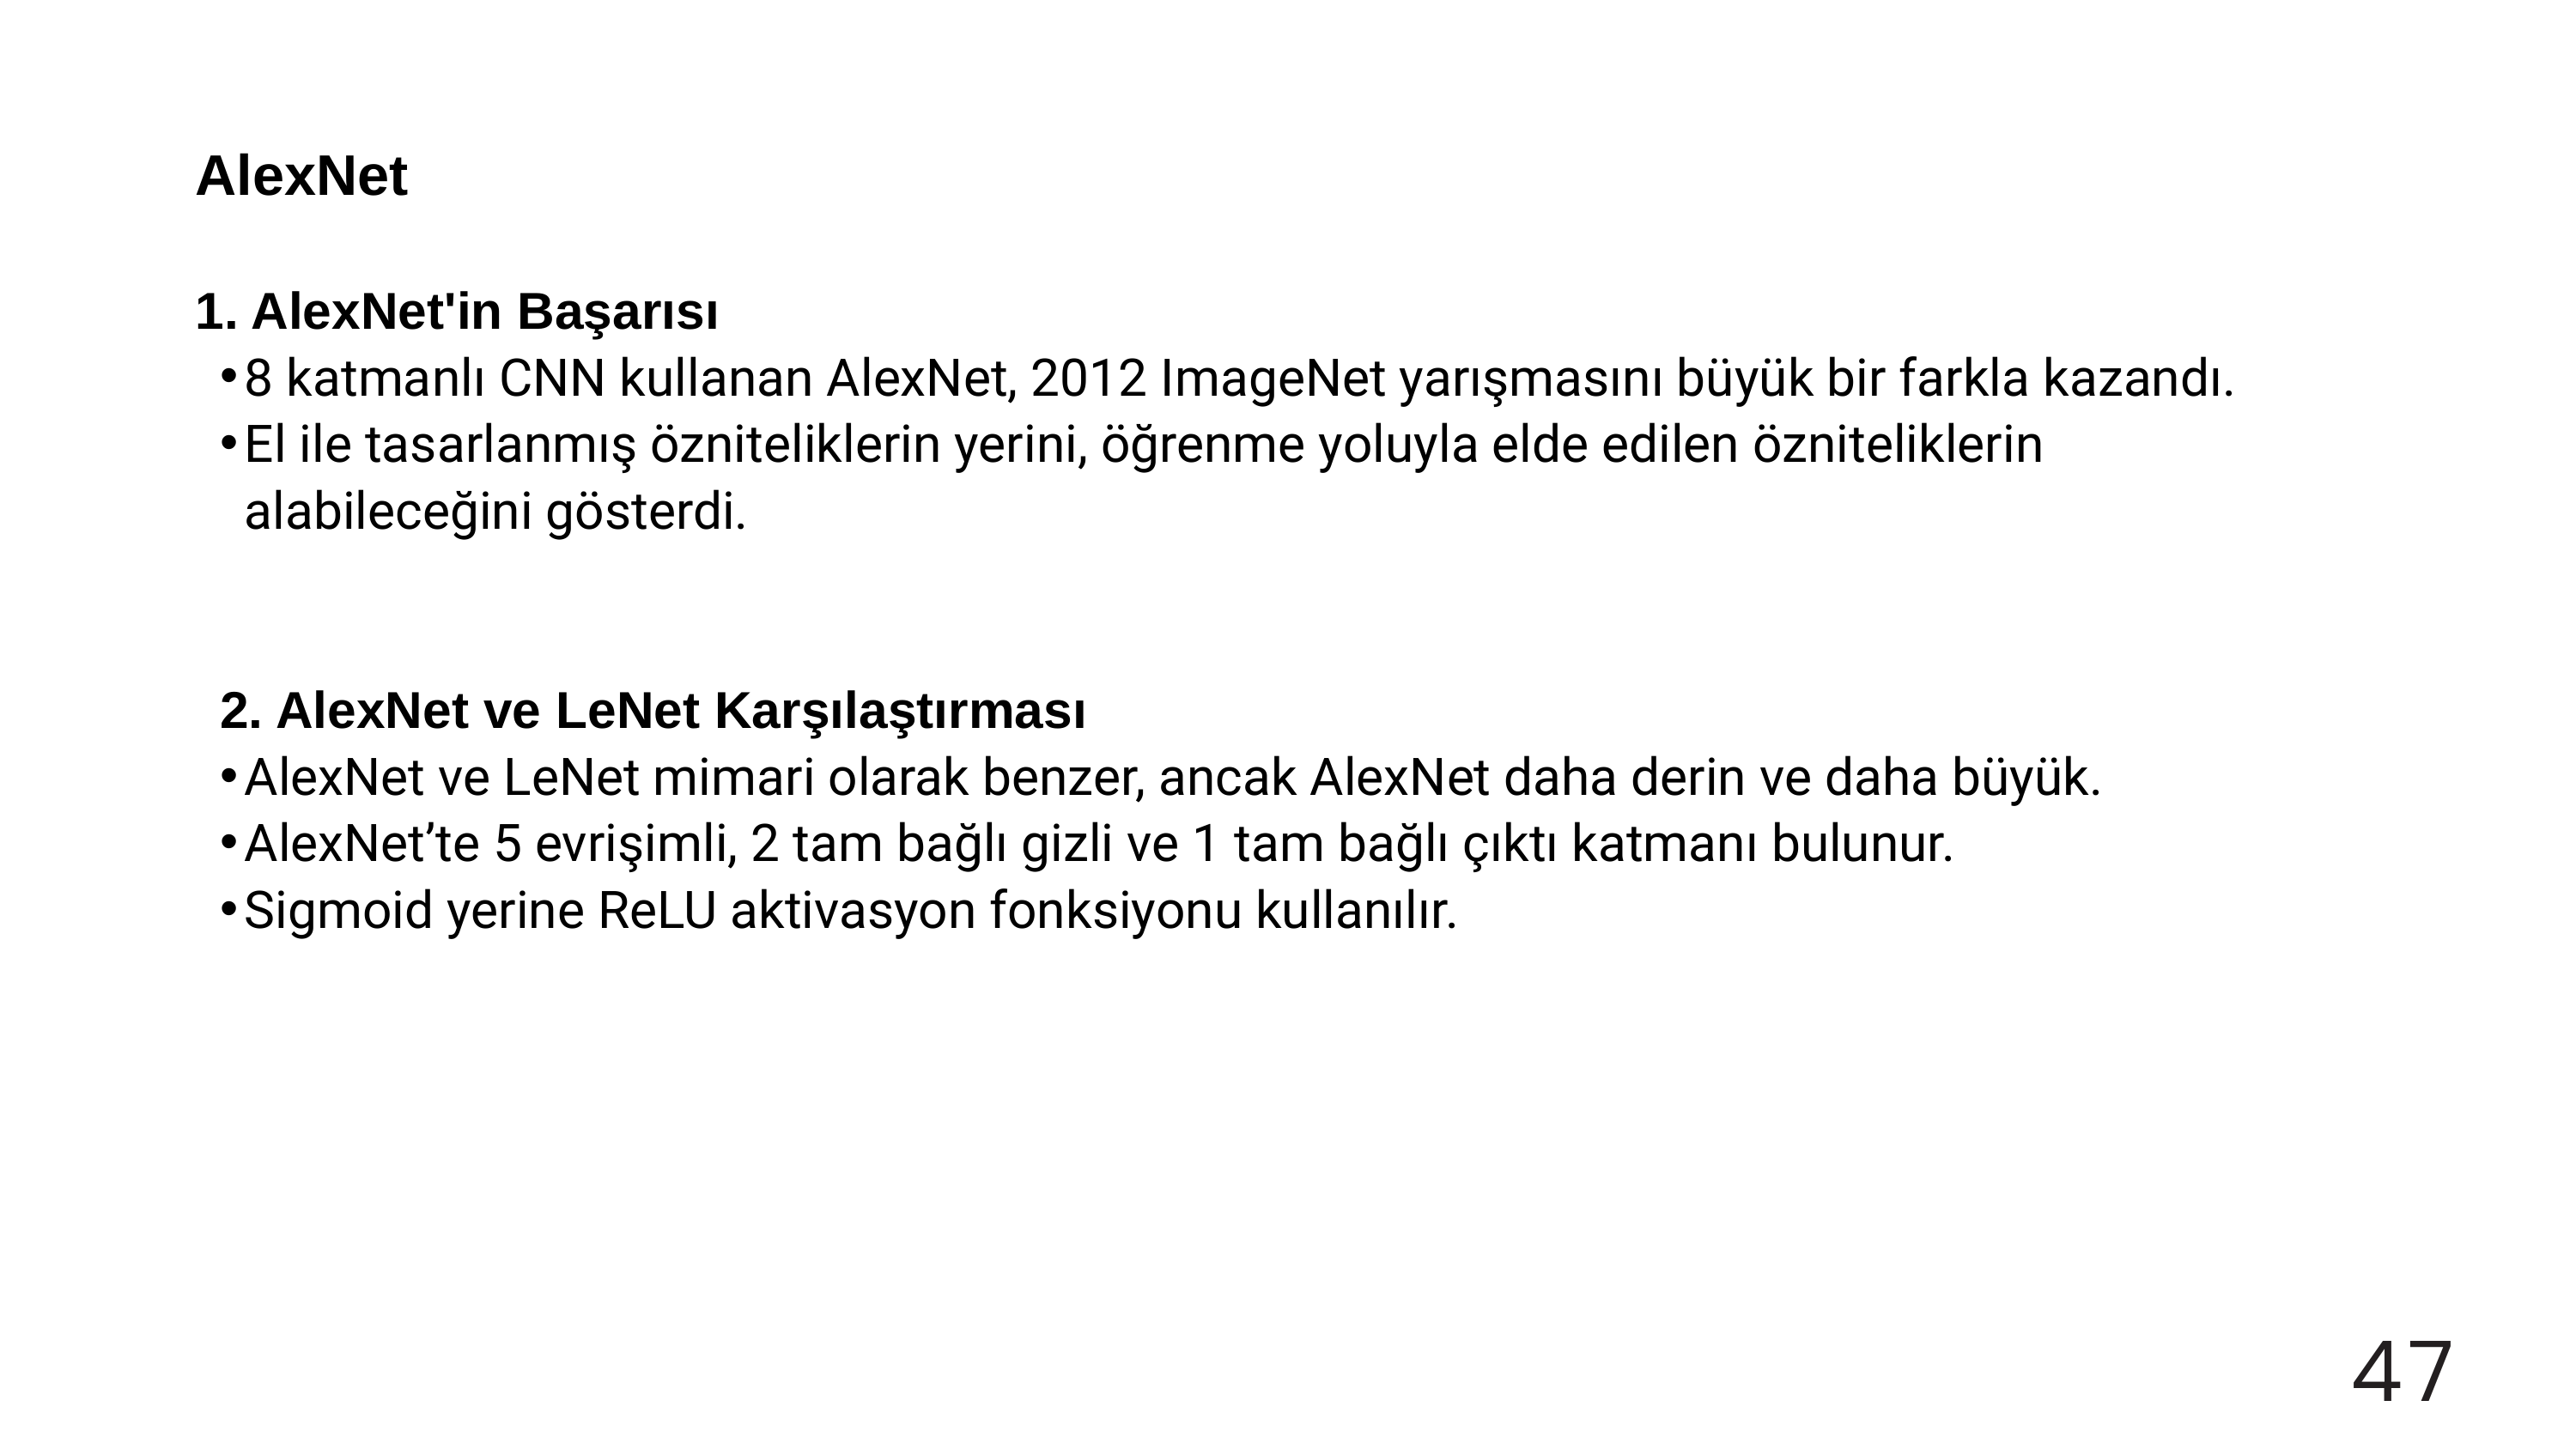

AlexNet

1. AlexNet'in Başarısı
8 katmanlı CNN kullanan AlexNet, 2012 ImageNet yarışmasını büyük bir farkla kazandı.
El ile tasarlanmış özniteliklerin yerini, öğrenme yoluyla elde edilen özniteliklerin alabileceğini gösterdi.

2. AlexNet ve LeNet Karşılaştırması
AlexNet ve LeNet mimari olarak benzer, ancak AlexNet daha derin ve daha büyük.
AlexNet’te 5 evrişimli, 2 tam bağlı gizli ve 1 tam bağlı çıktı katmanı bulunur.
Sigmoid yerine ReLU aktivasyon fonksiyonu kullanılır.

47